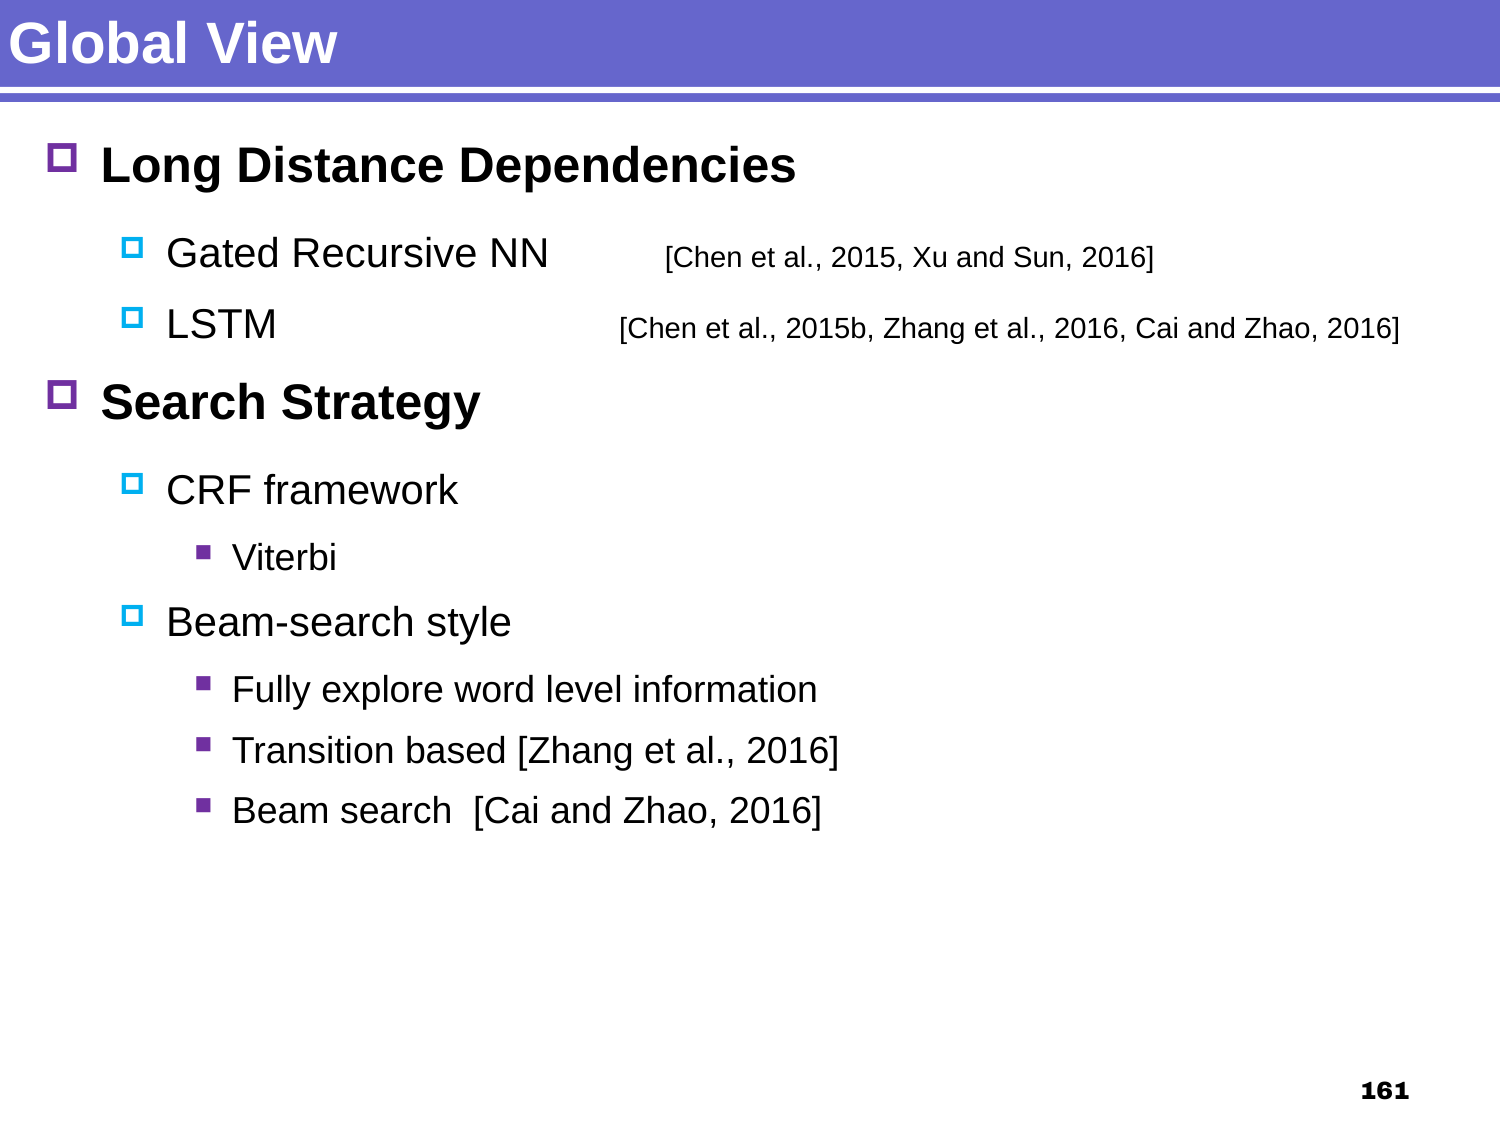

# Global View
Long Distance Dependencies
Gated Recursive NN          [Chen et al., 2015, Xu and Sun, 2016]
LSTM                              [Chen et al., 2015b, Zhang et al., 2016, Cai and Zhao, 2016]
Search Strategy
CRF framework
Viterbi
Beam-search style
Fully explore word level information
Transition based [Zhang et al., 2016]
Beam search  [Cai and Zhao, 2016]
161